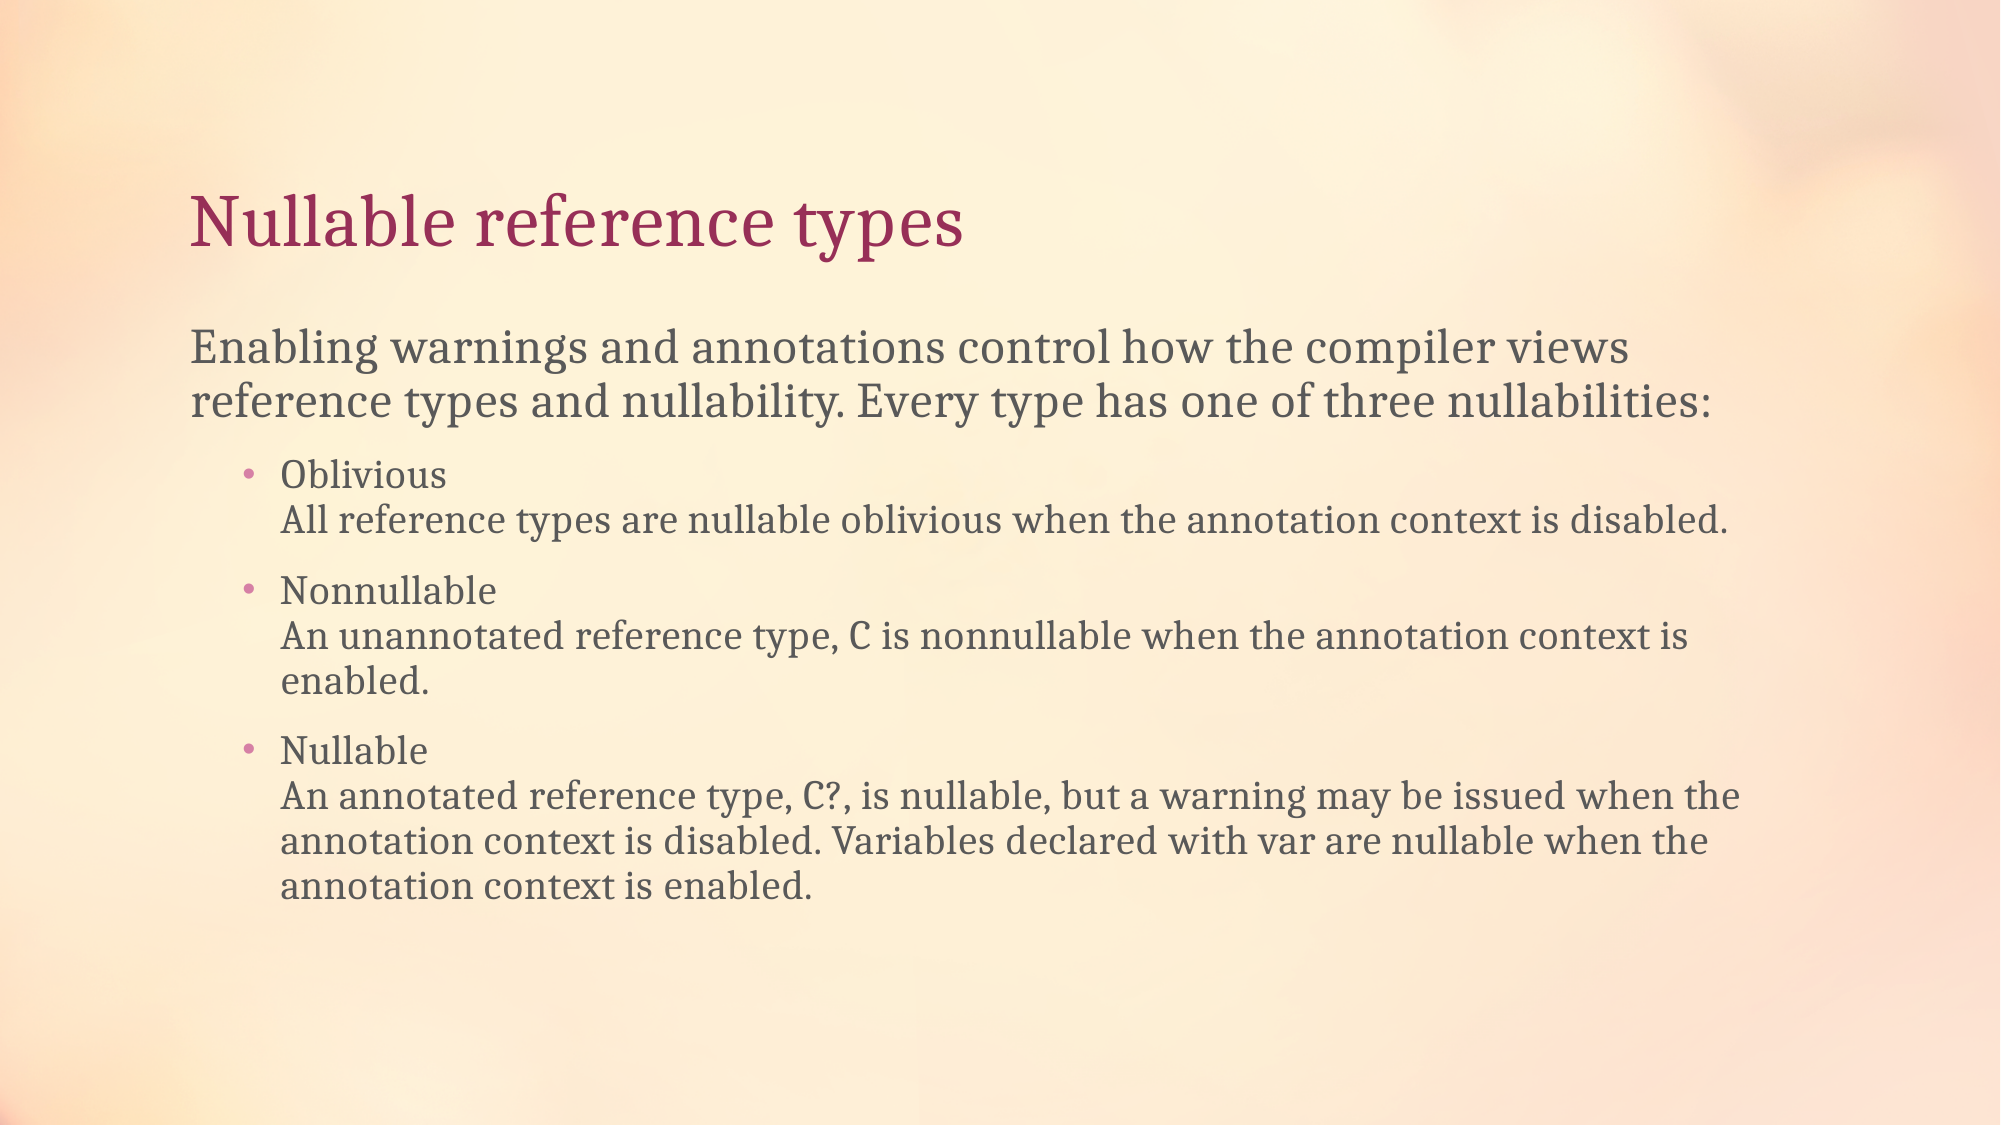

# Nullable reference types
Enabling warnings and annotations control how the compiler views reference types and nullability. Every type has one of three nullabilities:
Oblivious
All reference types are nullable oblivious when the annotation context is disabled.
Nonnullable
An unannotated reference type, C is nonnullable when the annotation context is enabled.
Nullable
An annotated reference type, C?, is nullable, but a warning may be issued when the annotation context is disabled. Variables declared with var are nullable when the annotation context is enabled.